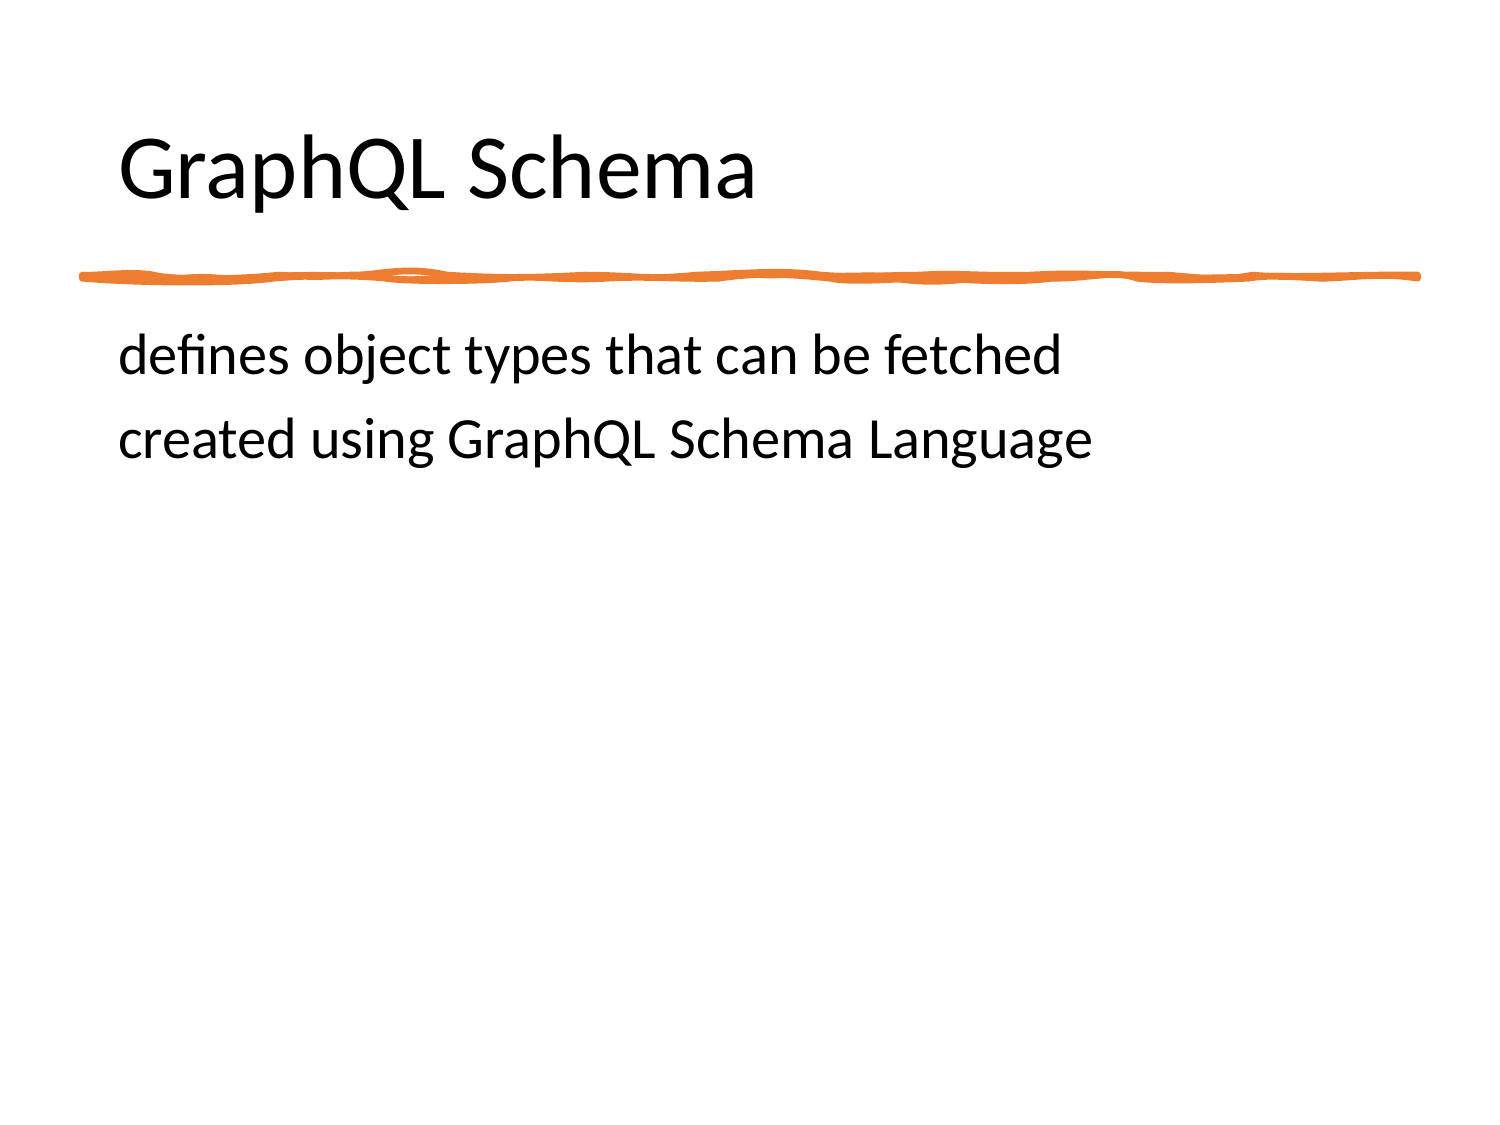

# GraphQL Schema
defines object types that can be fetched
created using GraphQL Schema Language